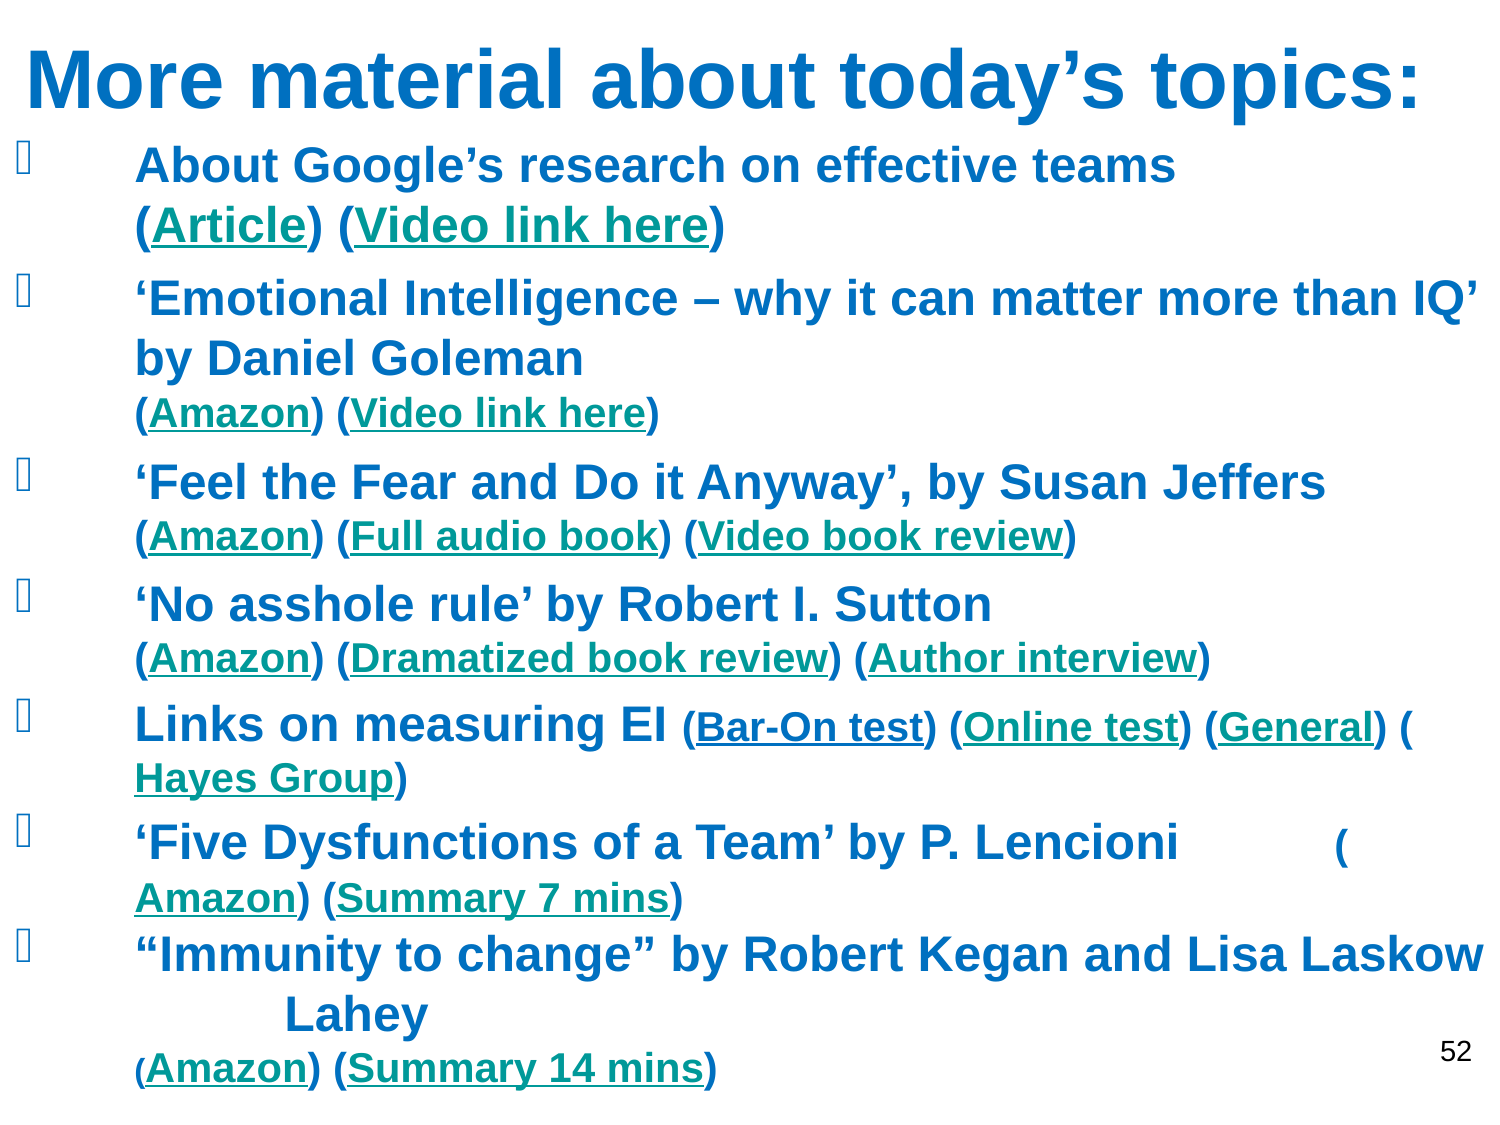

# More material about today’s topics:
About Google’s research on effective teams
(Article) (Video link here)
‘Emotional Intelligence – why it can matter more than IQ’ by Daniel Goleman
(Amazon) (Video link here)
‘Feel the Fear and Do it Anyway’, by Susan Jeffers
(Amazon) (Full audio book) (Video book review)
‘No asshole rule’ by Robert I. Sutton
(Amazon) (Dramatized book review) (Author interview)
Links on measuring EI (Bar-On test) (Online test) (General) (Hayes Group)
‘Five Dysfunctions of a Team’ by P. Lencioni  	(Amazon) (Summary 7 mins)
“Immunity to change” by Robert Kegan and Lisa Laskow      	Lahey
	(Amazon) (Summary 14 mins)
52